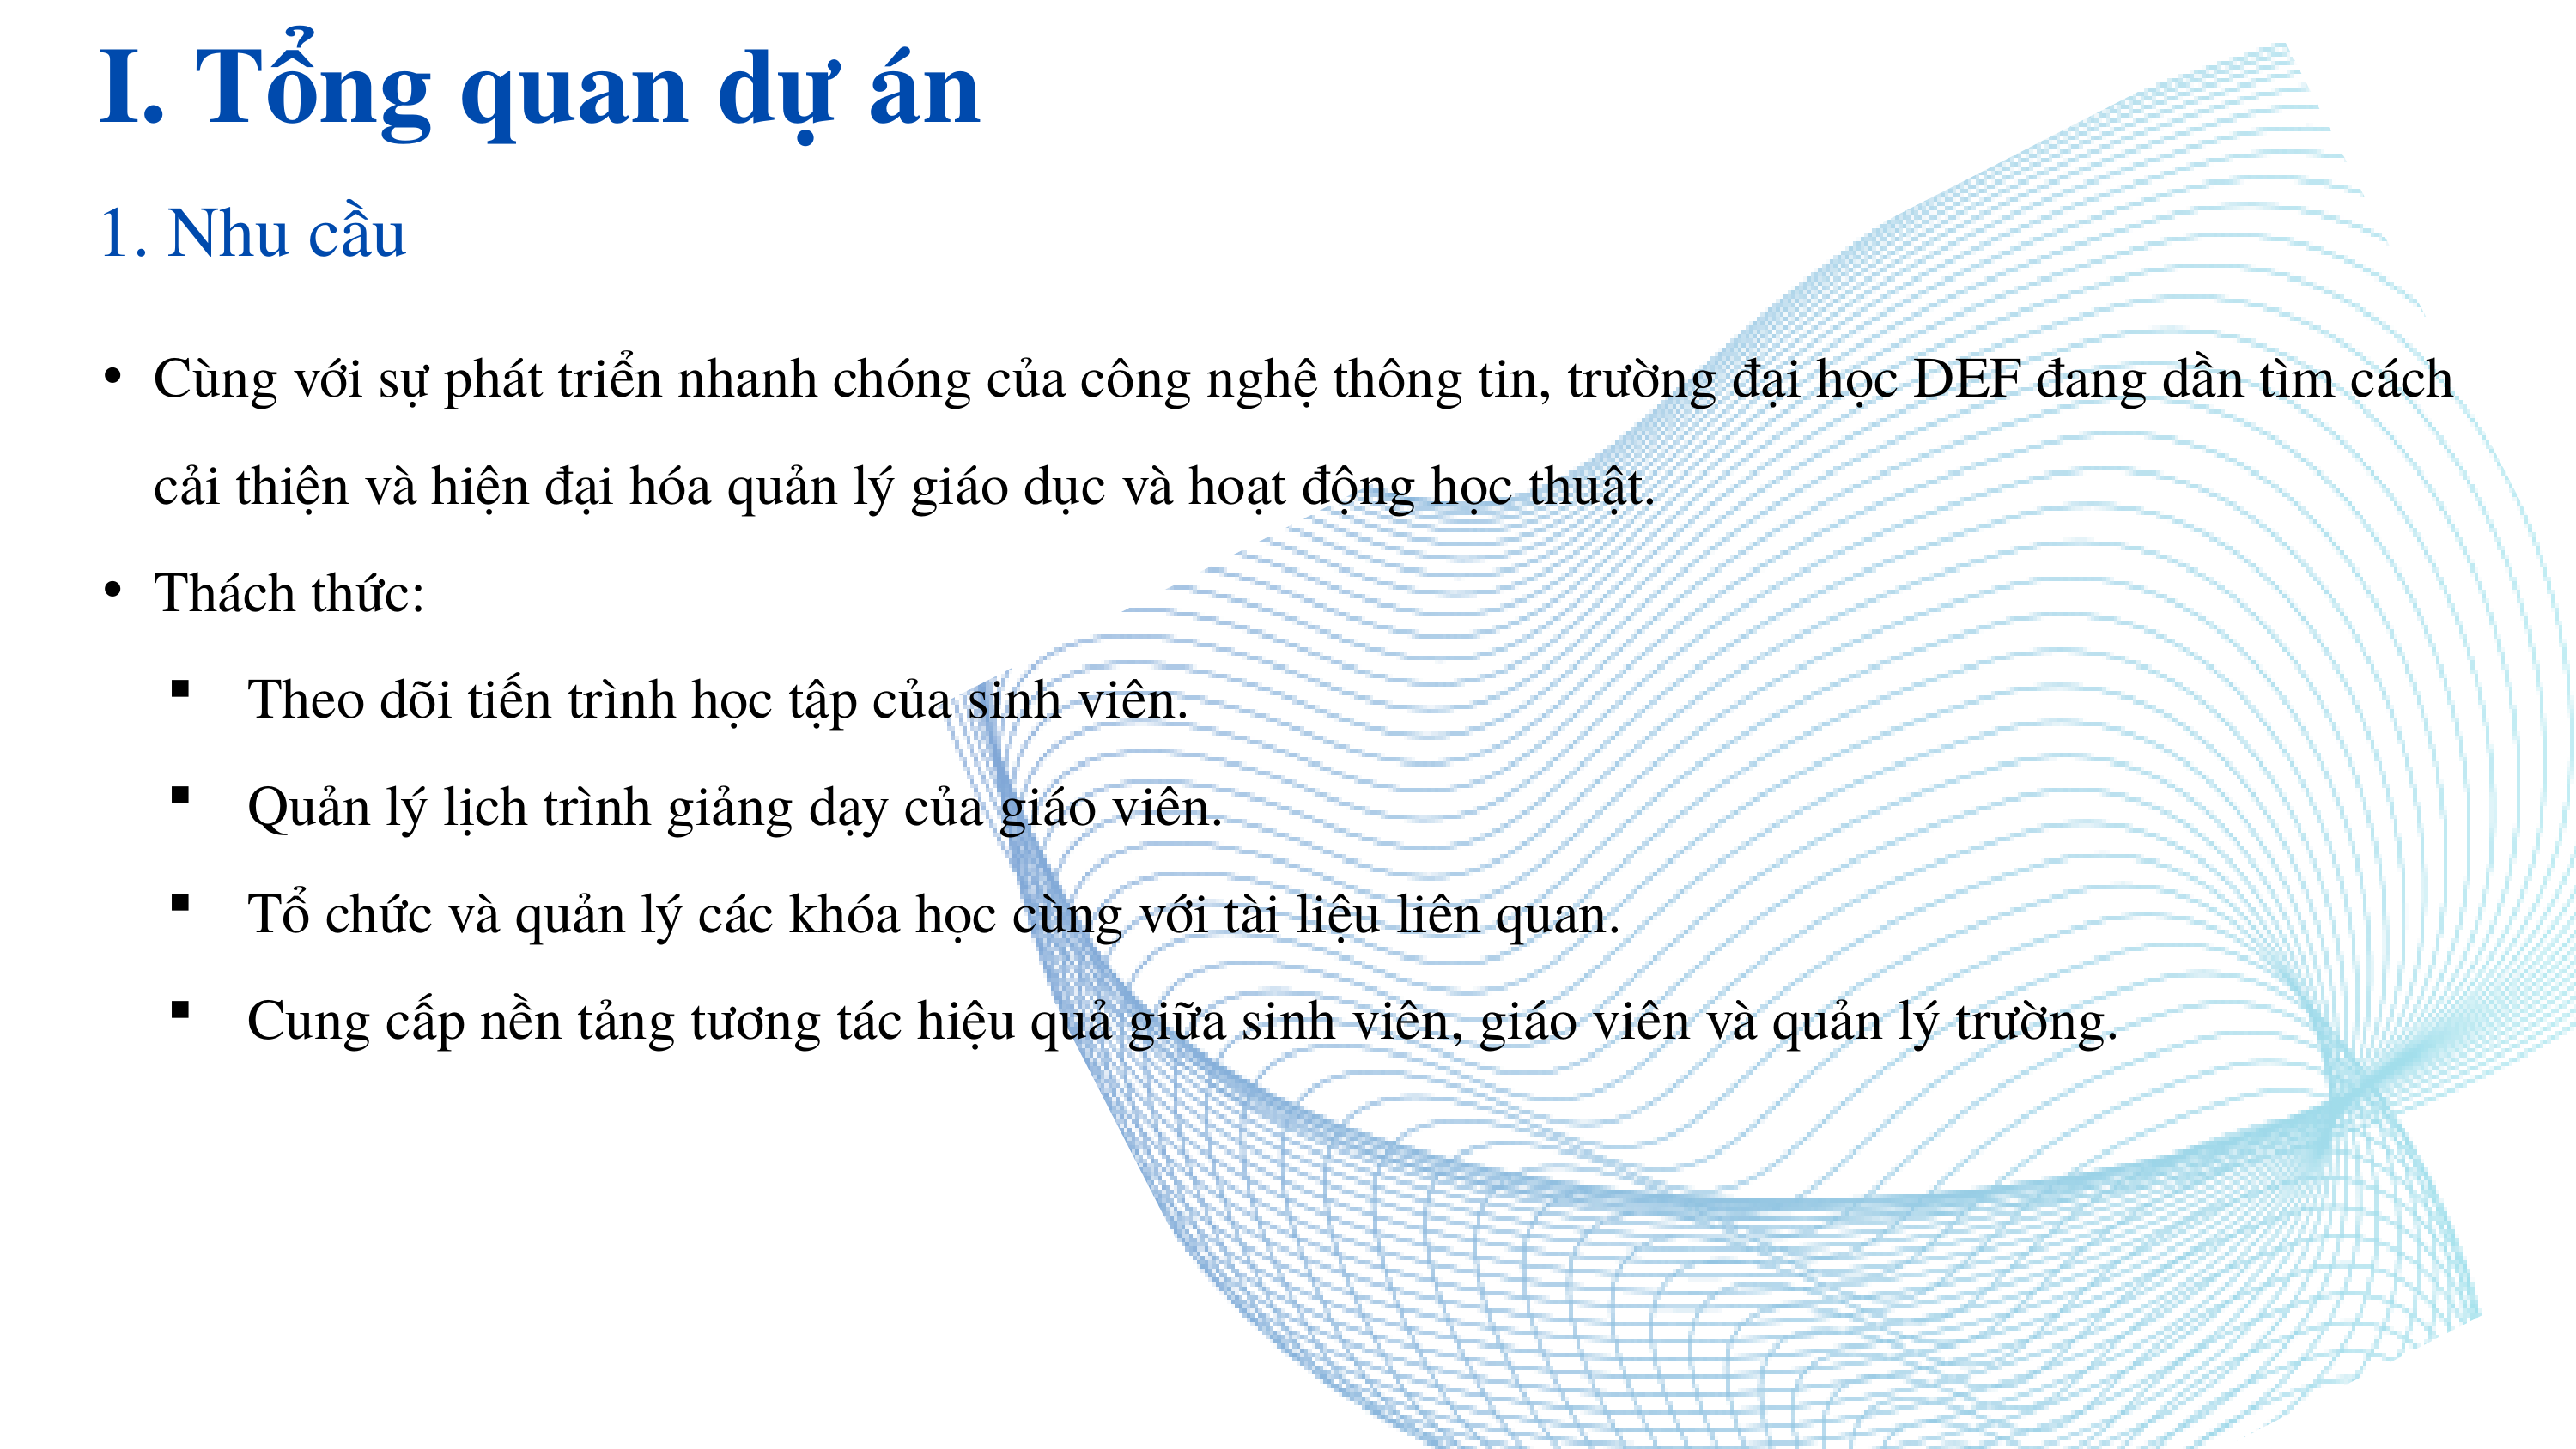

I. Tổng quan dự án
1. Nhu cầu
Cùng với sự phát triển nhanh chóng của công nghệ thông tin, trường đại học DEF đang dần tìm cách cải thiện và hiện đại hóa quản lý giáo dục và hoạt động học thuật.
Thách thức:
Theo dõi tiến trình học tập của sinh viên.
Quản lý lịch trình giảng dạy của giáo viên.
Tổ chức và quản lý các khóa học cùng với tài liệu liên quan.
Cung cấp nền tảng tương tác hiệu quả giữa sinh viên, giáo viên và quản lý trường.